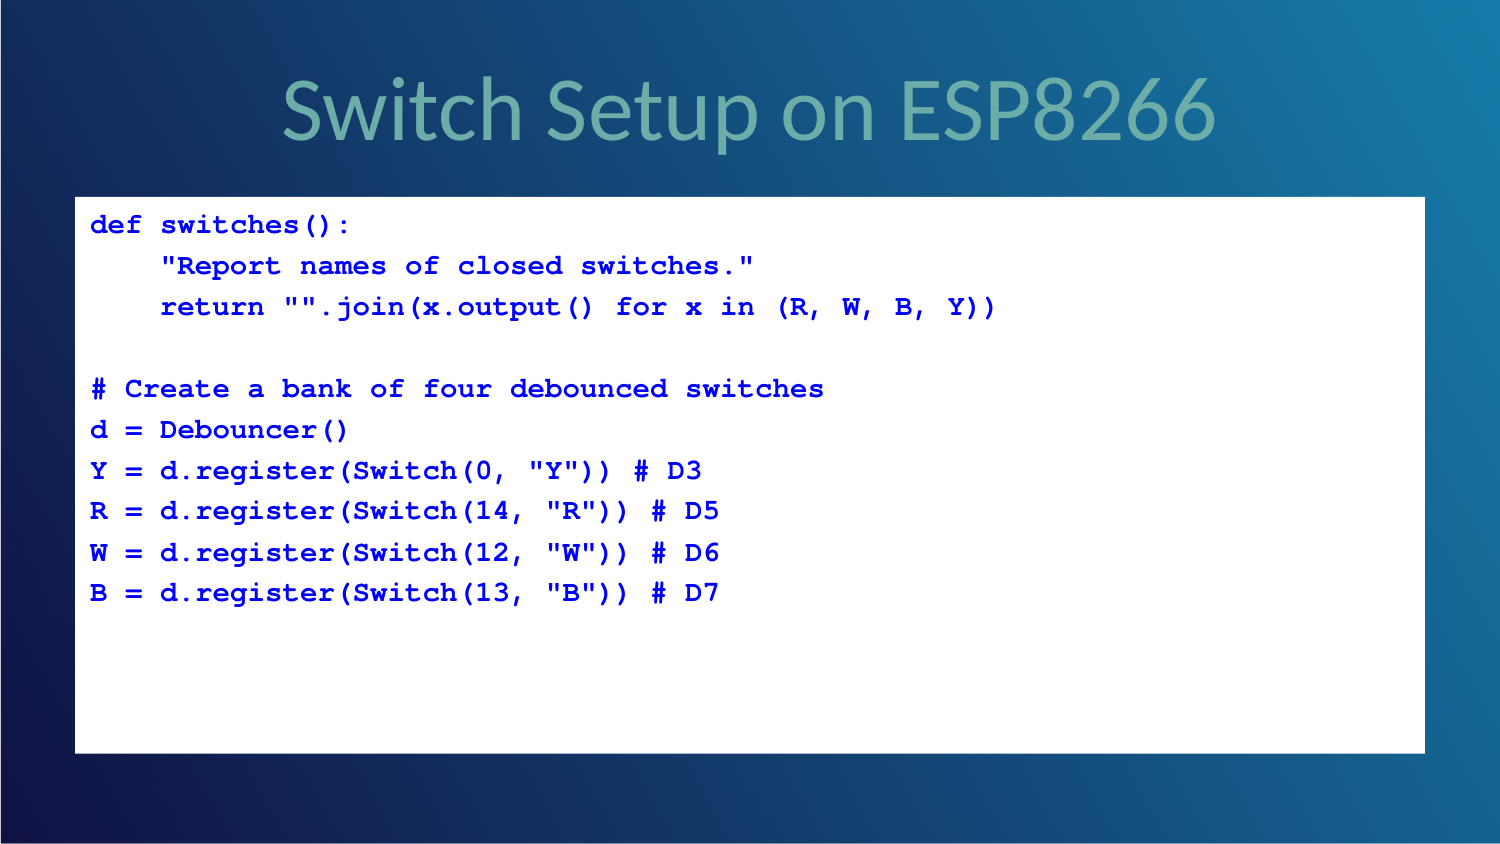

# Switch Setup on ESP8266
def switches():
    "Report names of closed switches."
    return "".join(x.output() for x in (R, W, B, Y))

# Create a bank of four debounced switches
d = Debouncer()
Y = d.register(Switch(0, "Y")) # D3
R = d.register(Switch(14, "R")) # D5
W = d.register(Switch(12, "W")) # D6
B = d.register(Switch(13, "B")) # D7